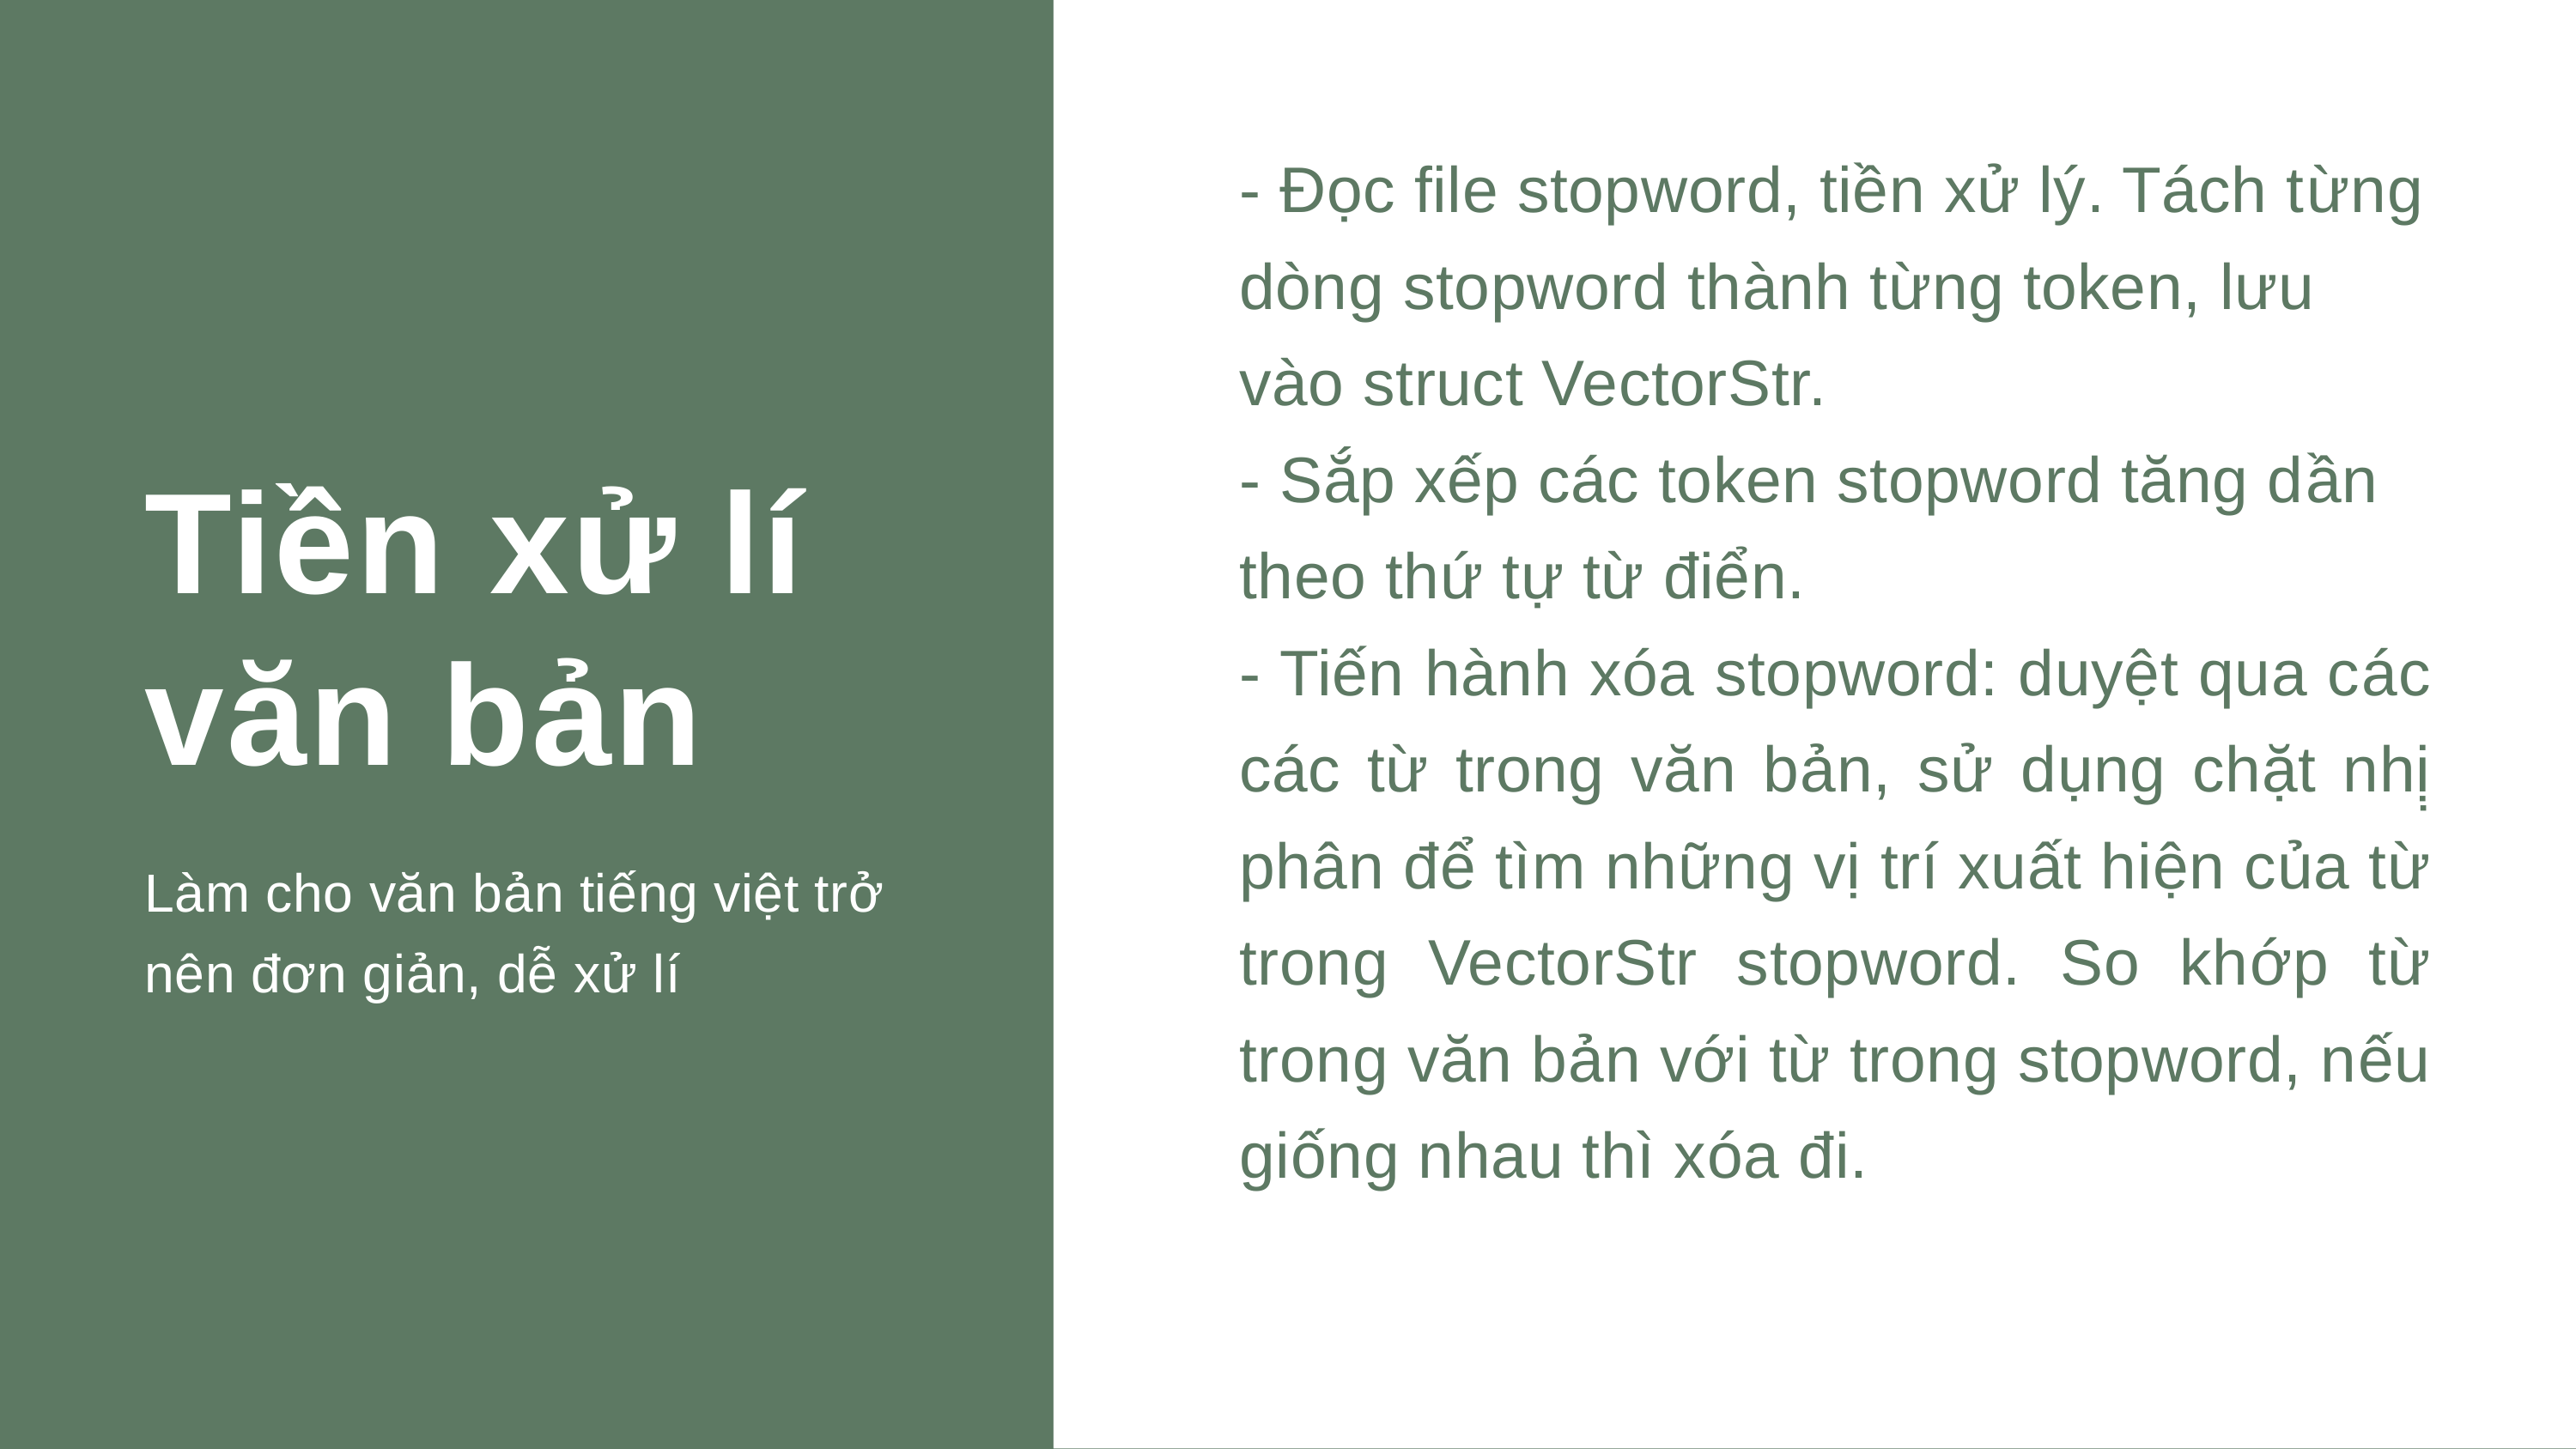

- Đọc file stopword, tiền xử lý. Tách từng dòng stopword thành từng token, lưu vào struct VectorStr.
- Sắp xếp các token stopword tăng dần theo thứ tự từ điển.
- Tiến hành xóa stopword: duyệt qua các các từ trong văn bản, sử dụng chặt nhị̣ phân để tìm những vị trí xuất hiện của từ trong VectorStr stopword. So khớp từ trong văn bản với từ trong stopword, nếu giống nhau thì xóa đi.
Tiền xử lí văn bản
Làm cho văn bản tiếng việt trở nên đơn giản, dễ xử lí